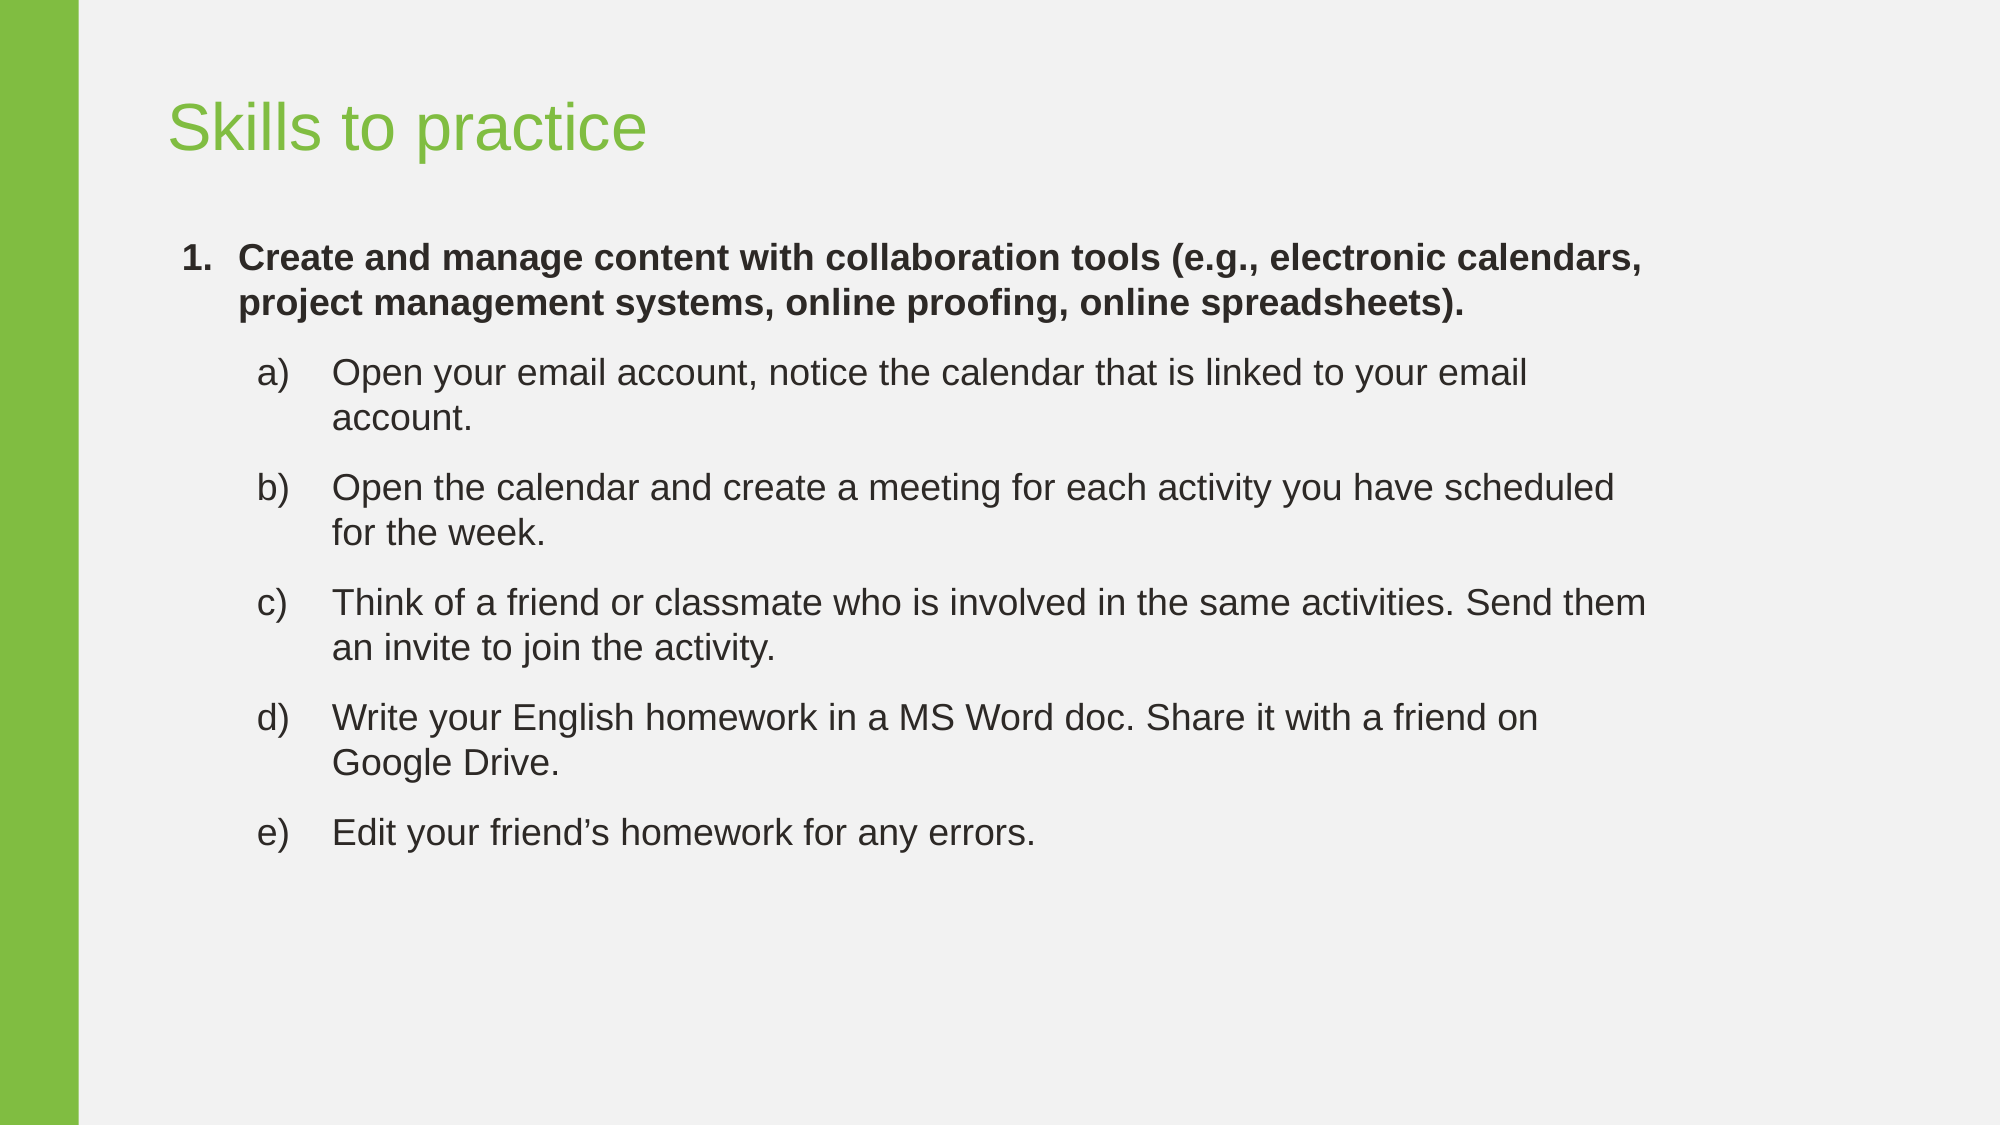

Skills to practice
Create and manage content with collaboration tools (e.g., electronic calendars, project management systems, online proofing, online spreadsheets).
Open your email account, notice the calendar that is linked to your email account.
Open the calendar and create a meeting for each activity you have scheduled for the week.
Think of a friend or classmate who is involved in the same activities. Send them an invite to join the activity.
Write your English homework in a MS Word doc. Share it with a friend on Google Drive.
Edit your friend’s homework for any errors.